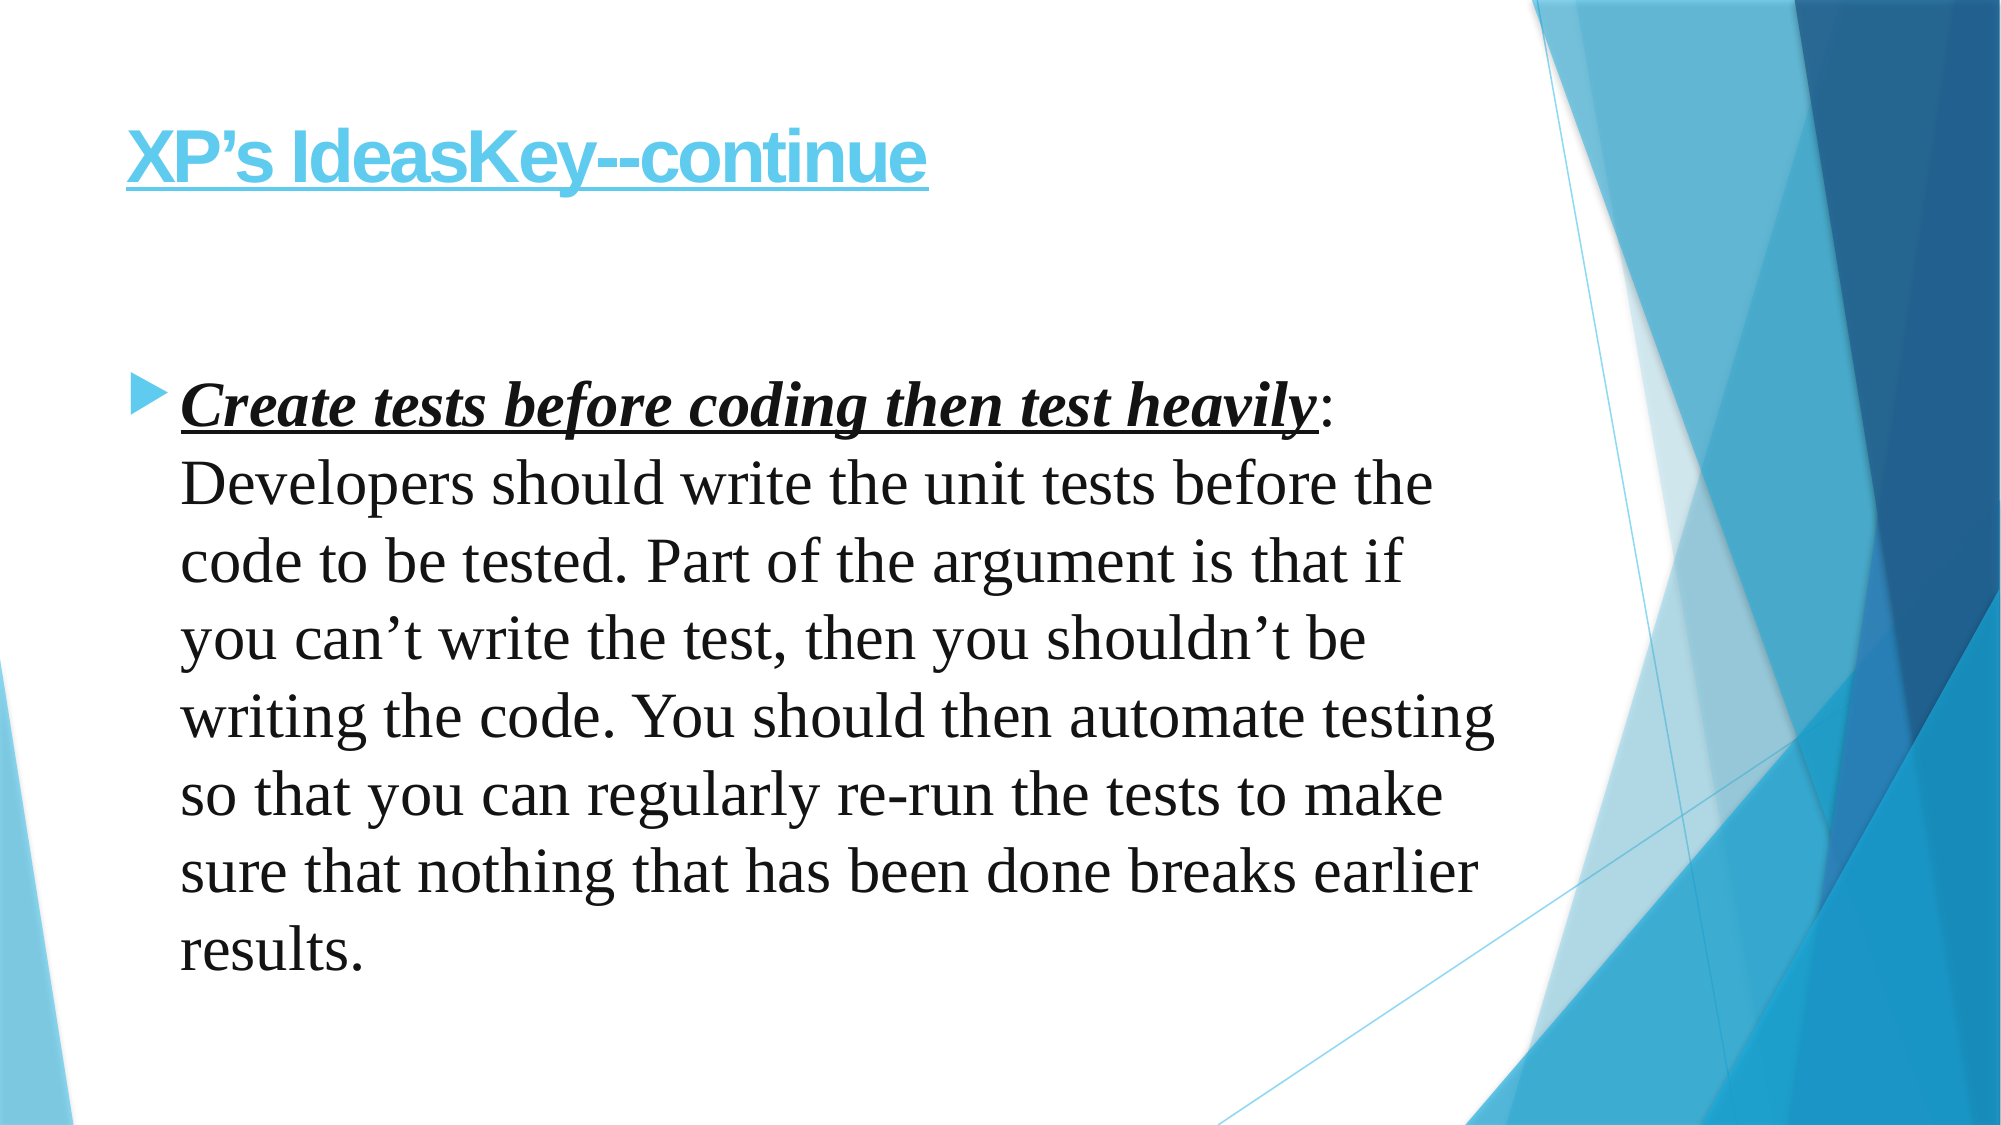

# XP’s IdeasKey--continue
Create tests before coding then test heavily: Developers should write the unit tests before the code to be tested. Part of the argument is that if you can’t write the test, then you shouldn’t be writing the code. You should then automate testing so that you can regularly re-run the tests to make sure that nothing that has been done breaks earlier results.